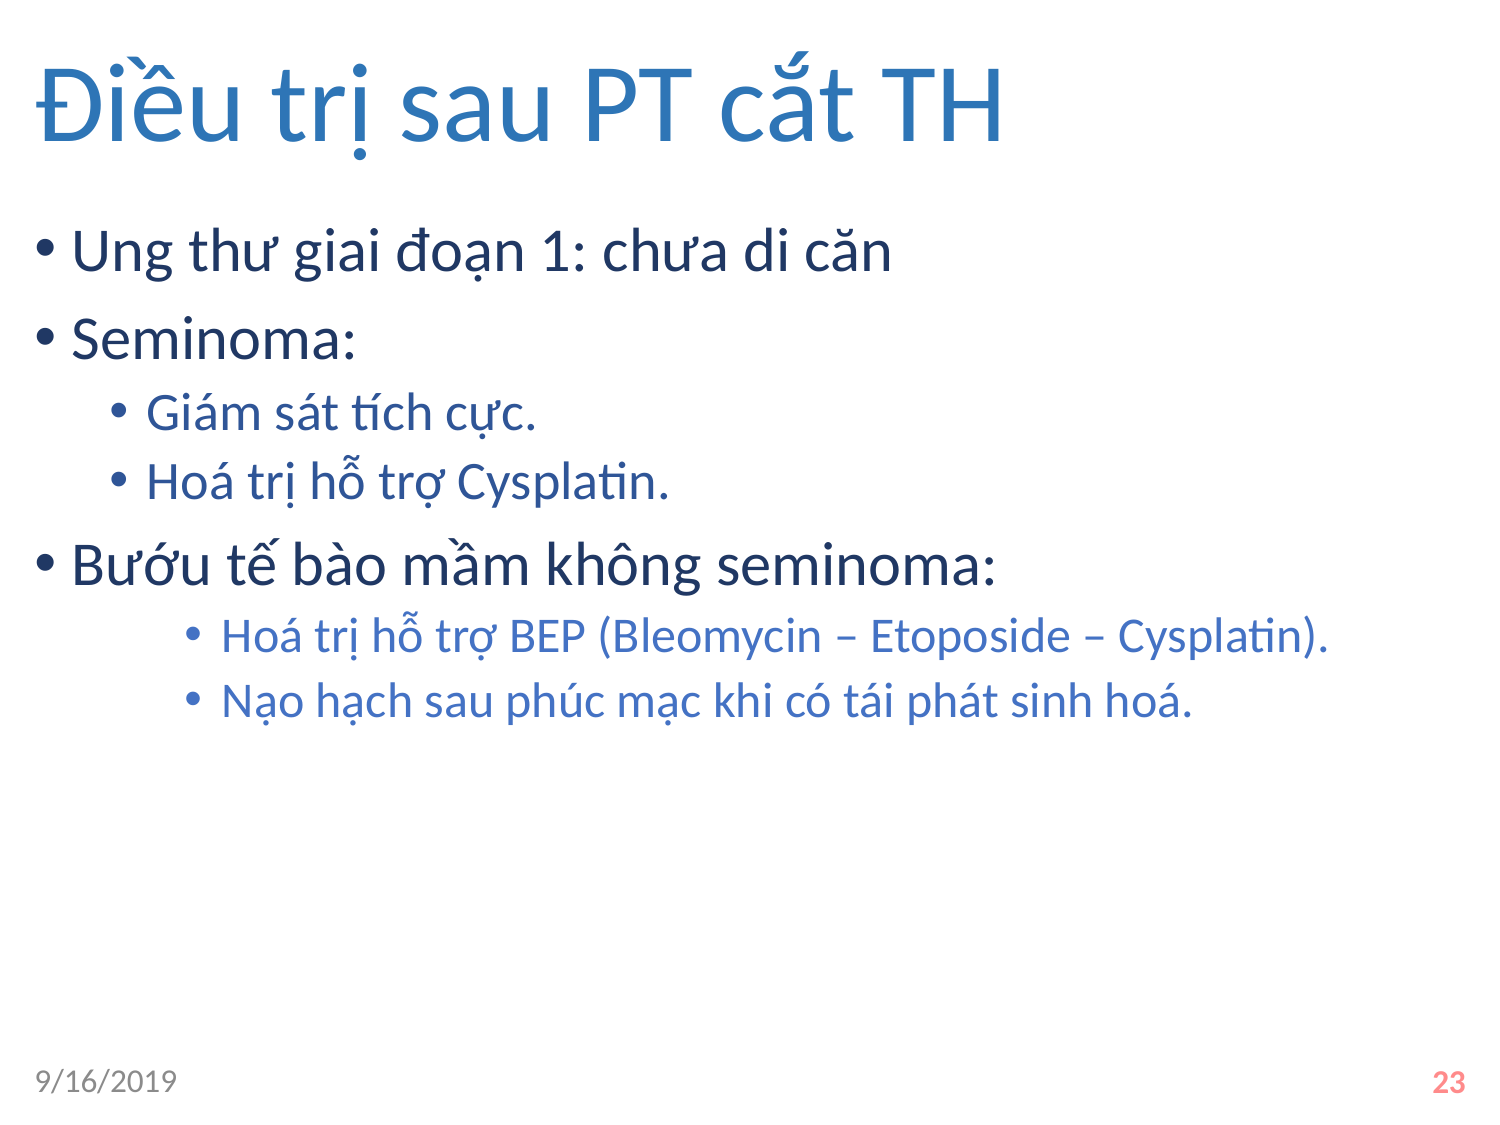

# Điều trị sau PT cắt TH
Ung thư giai đoạn 1: chưa di căn
Seminoma:
Giám sát tích cực.
Hoá trị hỗ trợ Cysplatin.
Bướu tế bào mầm không seminoma:
Hoá trị hỗ trợ BEP (Bleomycin – Etoposide – Cysplatin).
Nạo hạch sau phúc mạc khi có tái phát sinh hoá.

9/16/2019
23